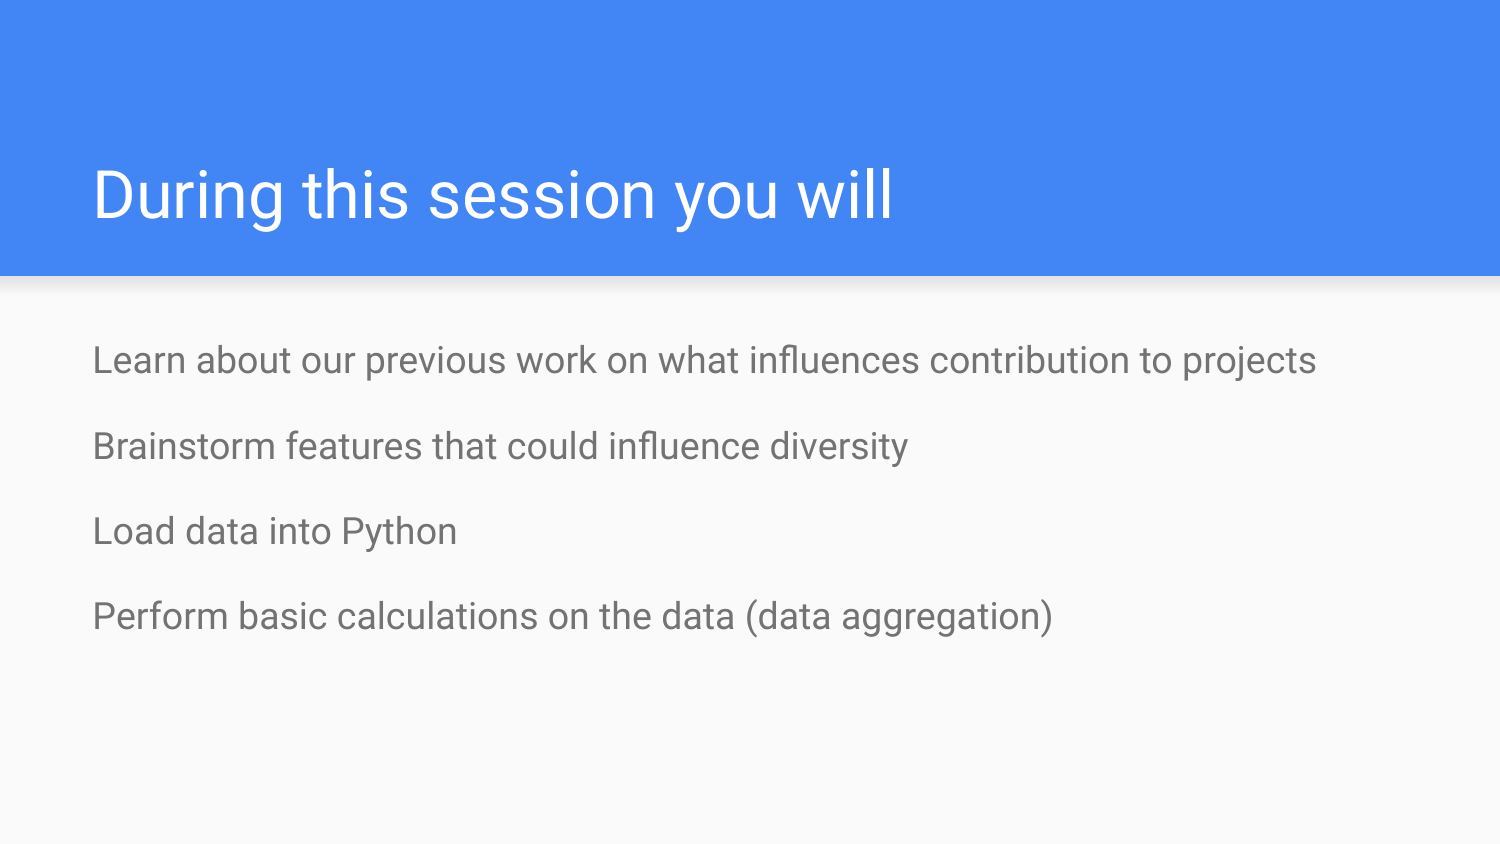

# During this session you will
Learn about our previous work on what influences contribution to projects
Brainstorm features that could influence diversity
Load data into Python
Perform basic calculations on the data (data aggregation)